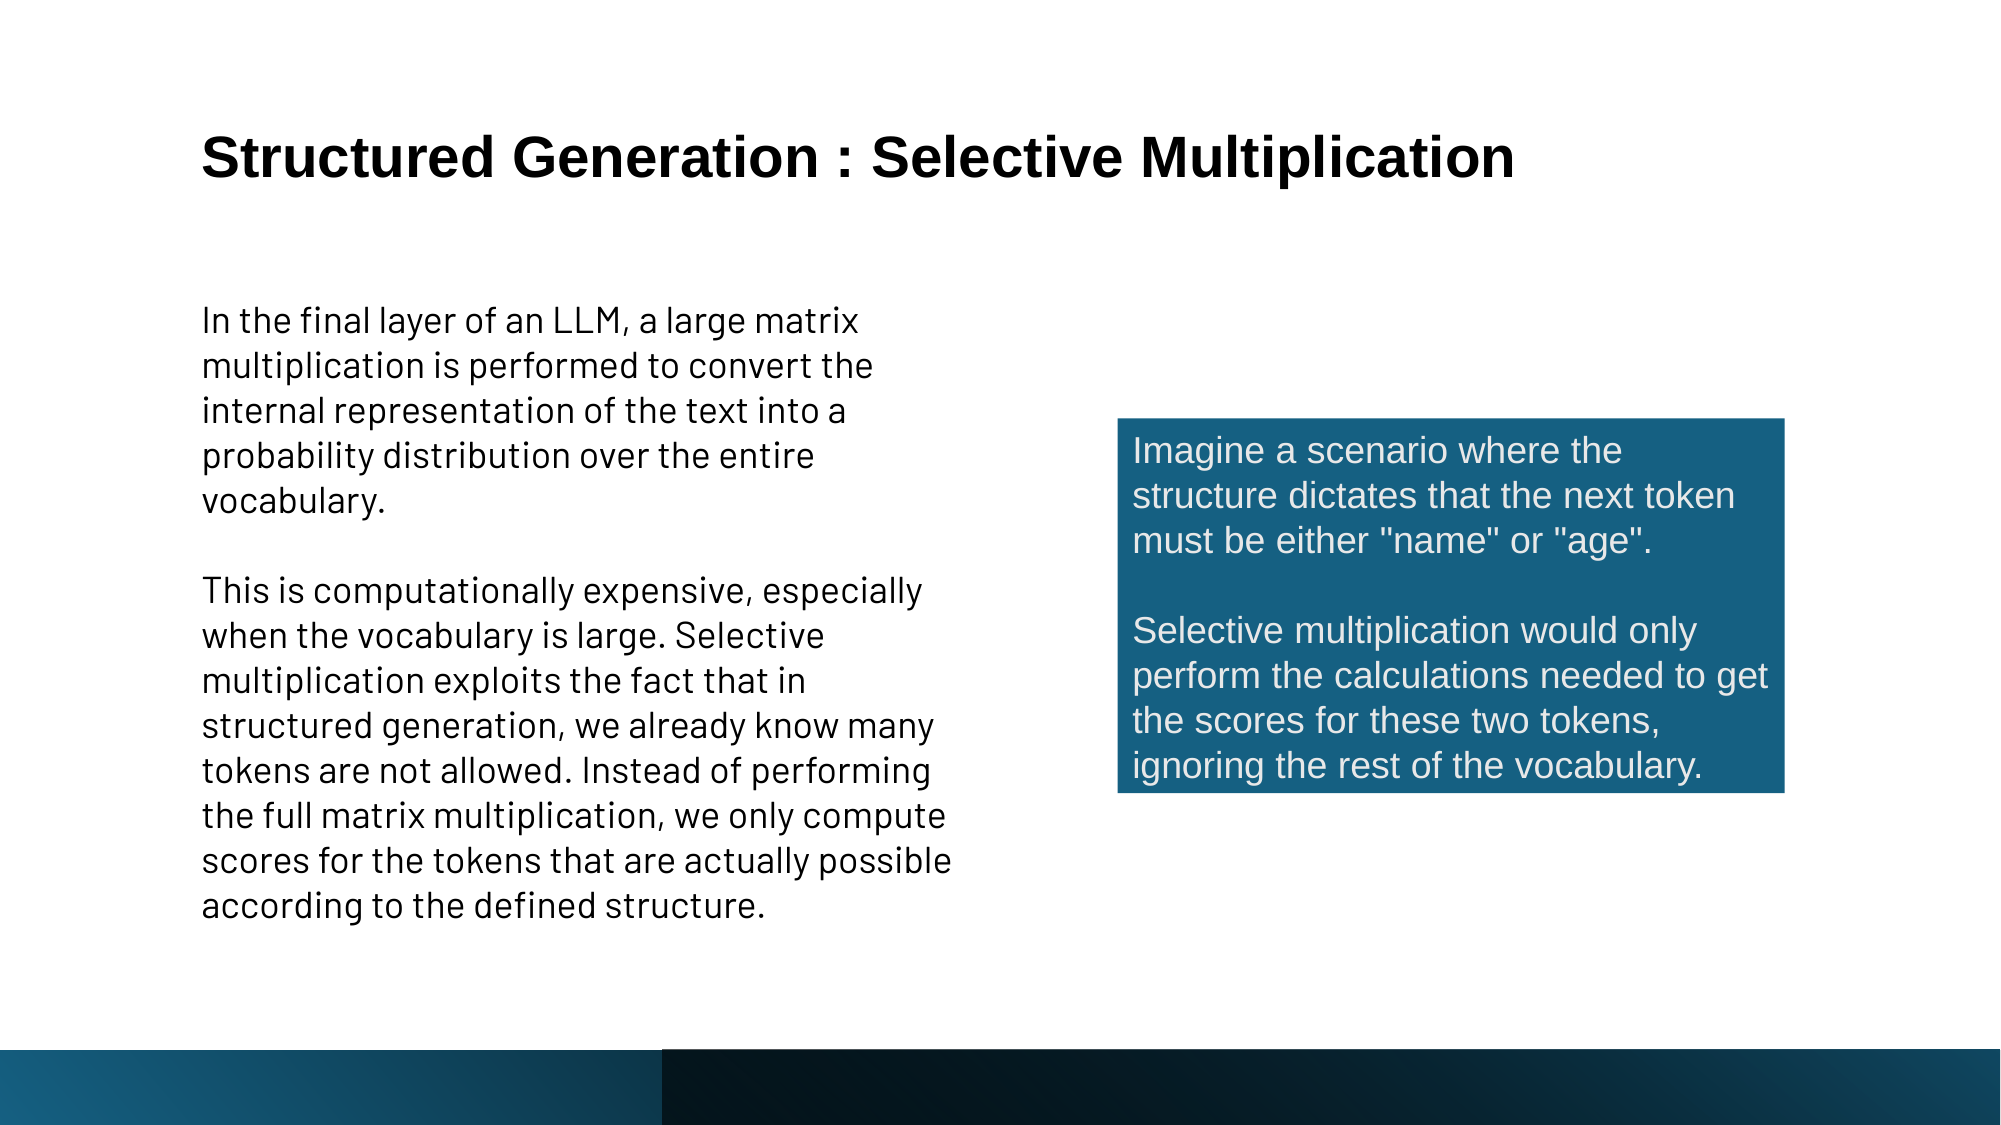

# Structured Generation : Selective Multiplication
In the final layer of an LLM, a large matrix multiplication is performed to convert the internal representation of the text into a probability distribution over the entire vocabulary.

This is computationally expensive, especially when the vocabulary is large. Selective multiplication exploits the fact that in structured generation, we already know many tokens are not allowed. Instead of performing the full matrix multiplication, we only compute scores for the tokens that are actually possible according to the defined structure.
Imagine a scenario where the structure dictates that the next token must be either "name" or "age".

Selective multiplication would only perform the calculations needed to get the scores for these two tokens, ignoring the rest of the vocabulary.